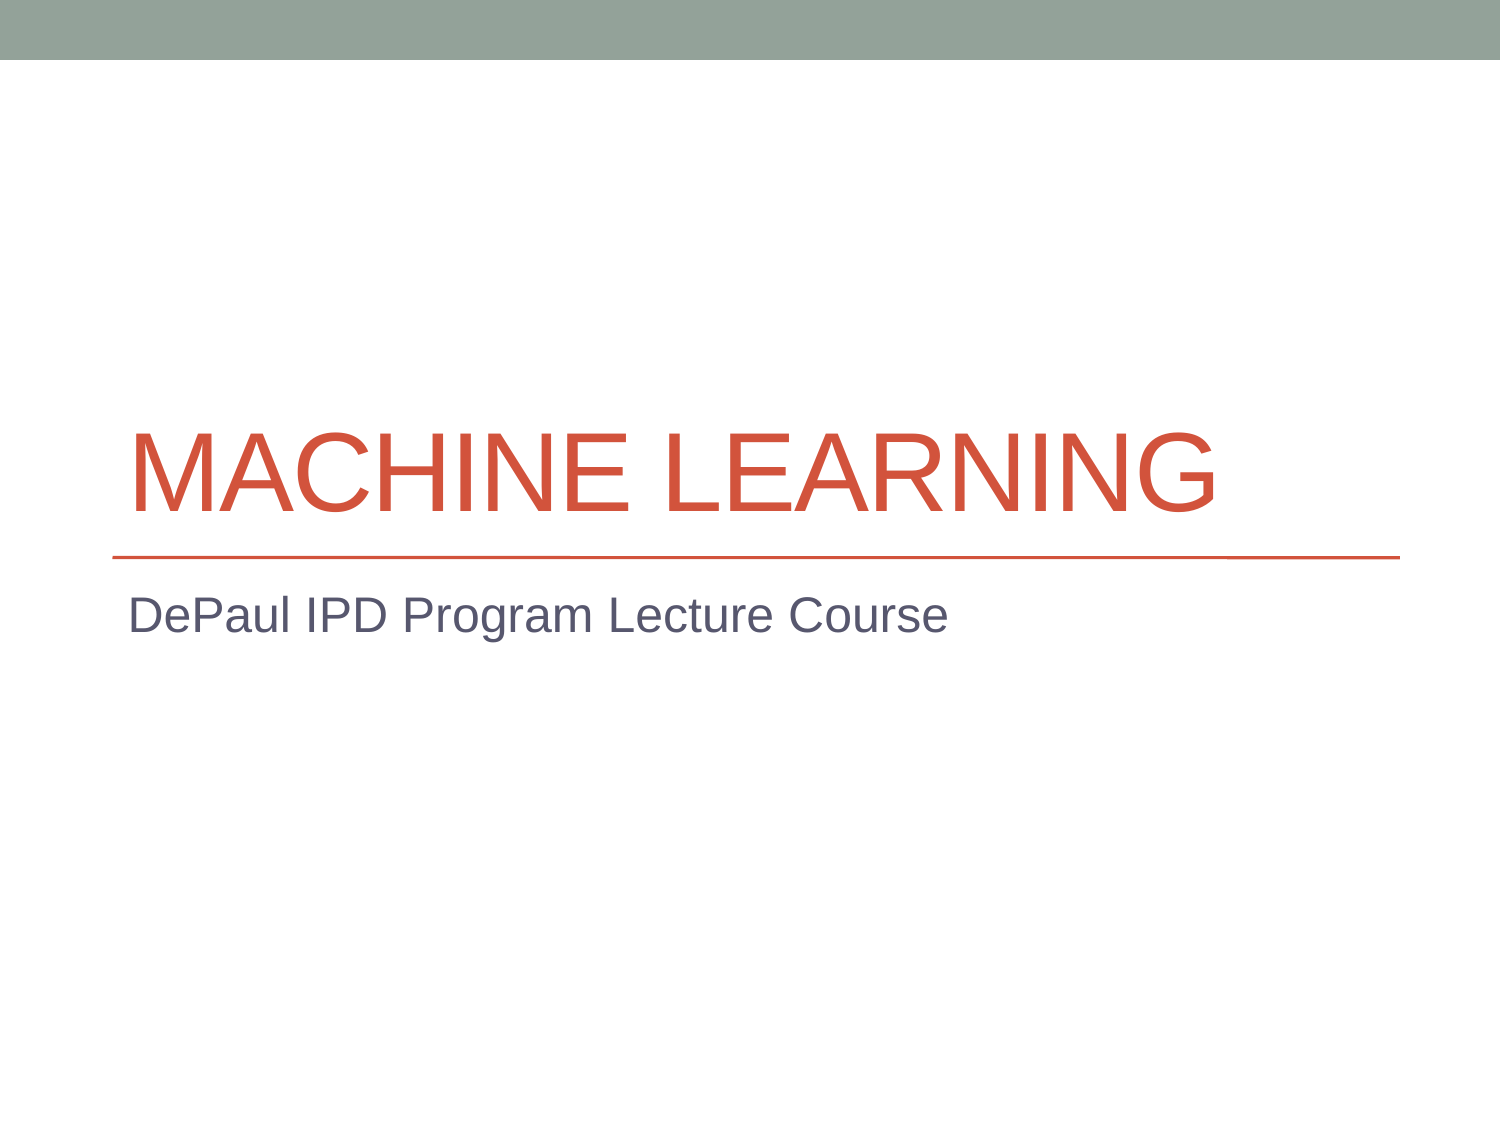

# Machine Learning
DePaul IPD Program Lecture Course